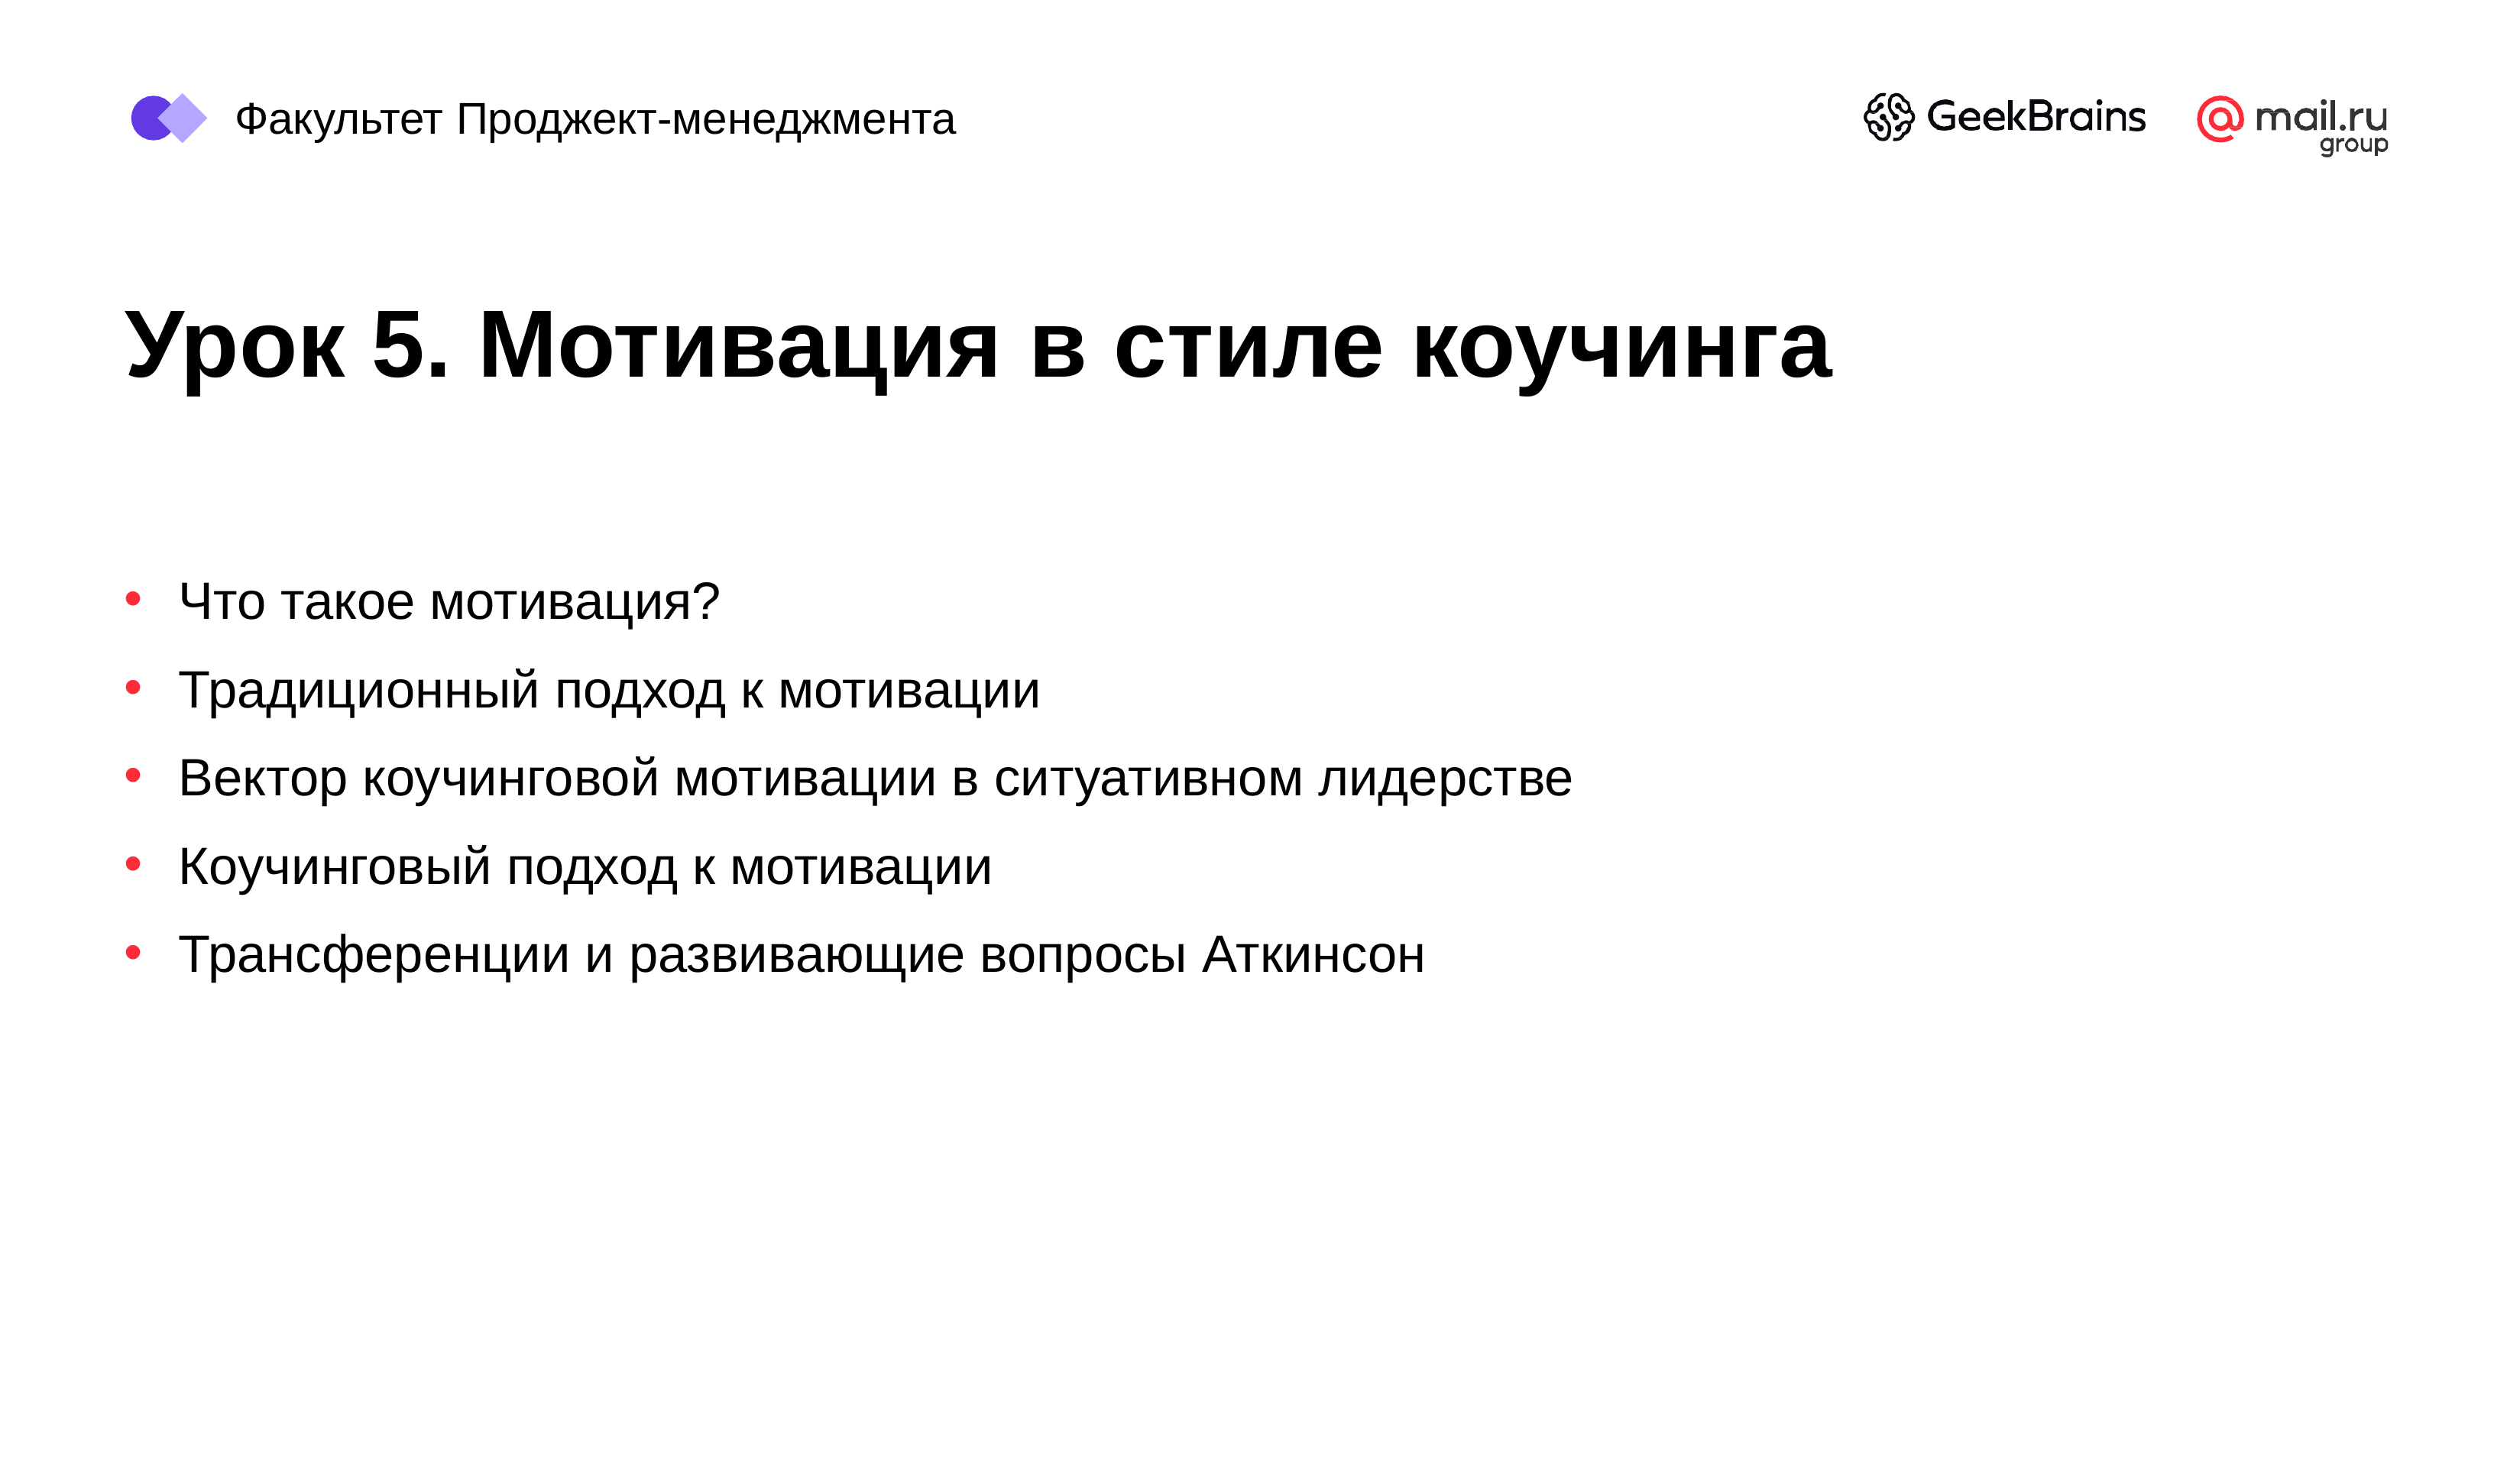

Факультет Проджект-менеджмента

# Урок 5. Мотивация в стиле коучинга
Что такое мотивация?
Традиционный подход к мотивации
Вектор коучинговой мотивации в ситуативном лидерстве
Коучинговый подход к мотивации
Трансференции и развивающие вопросы Аткинсон